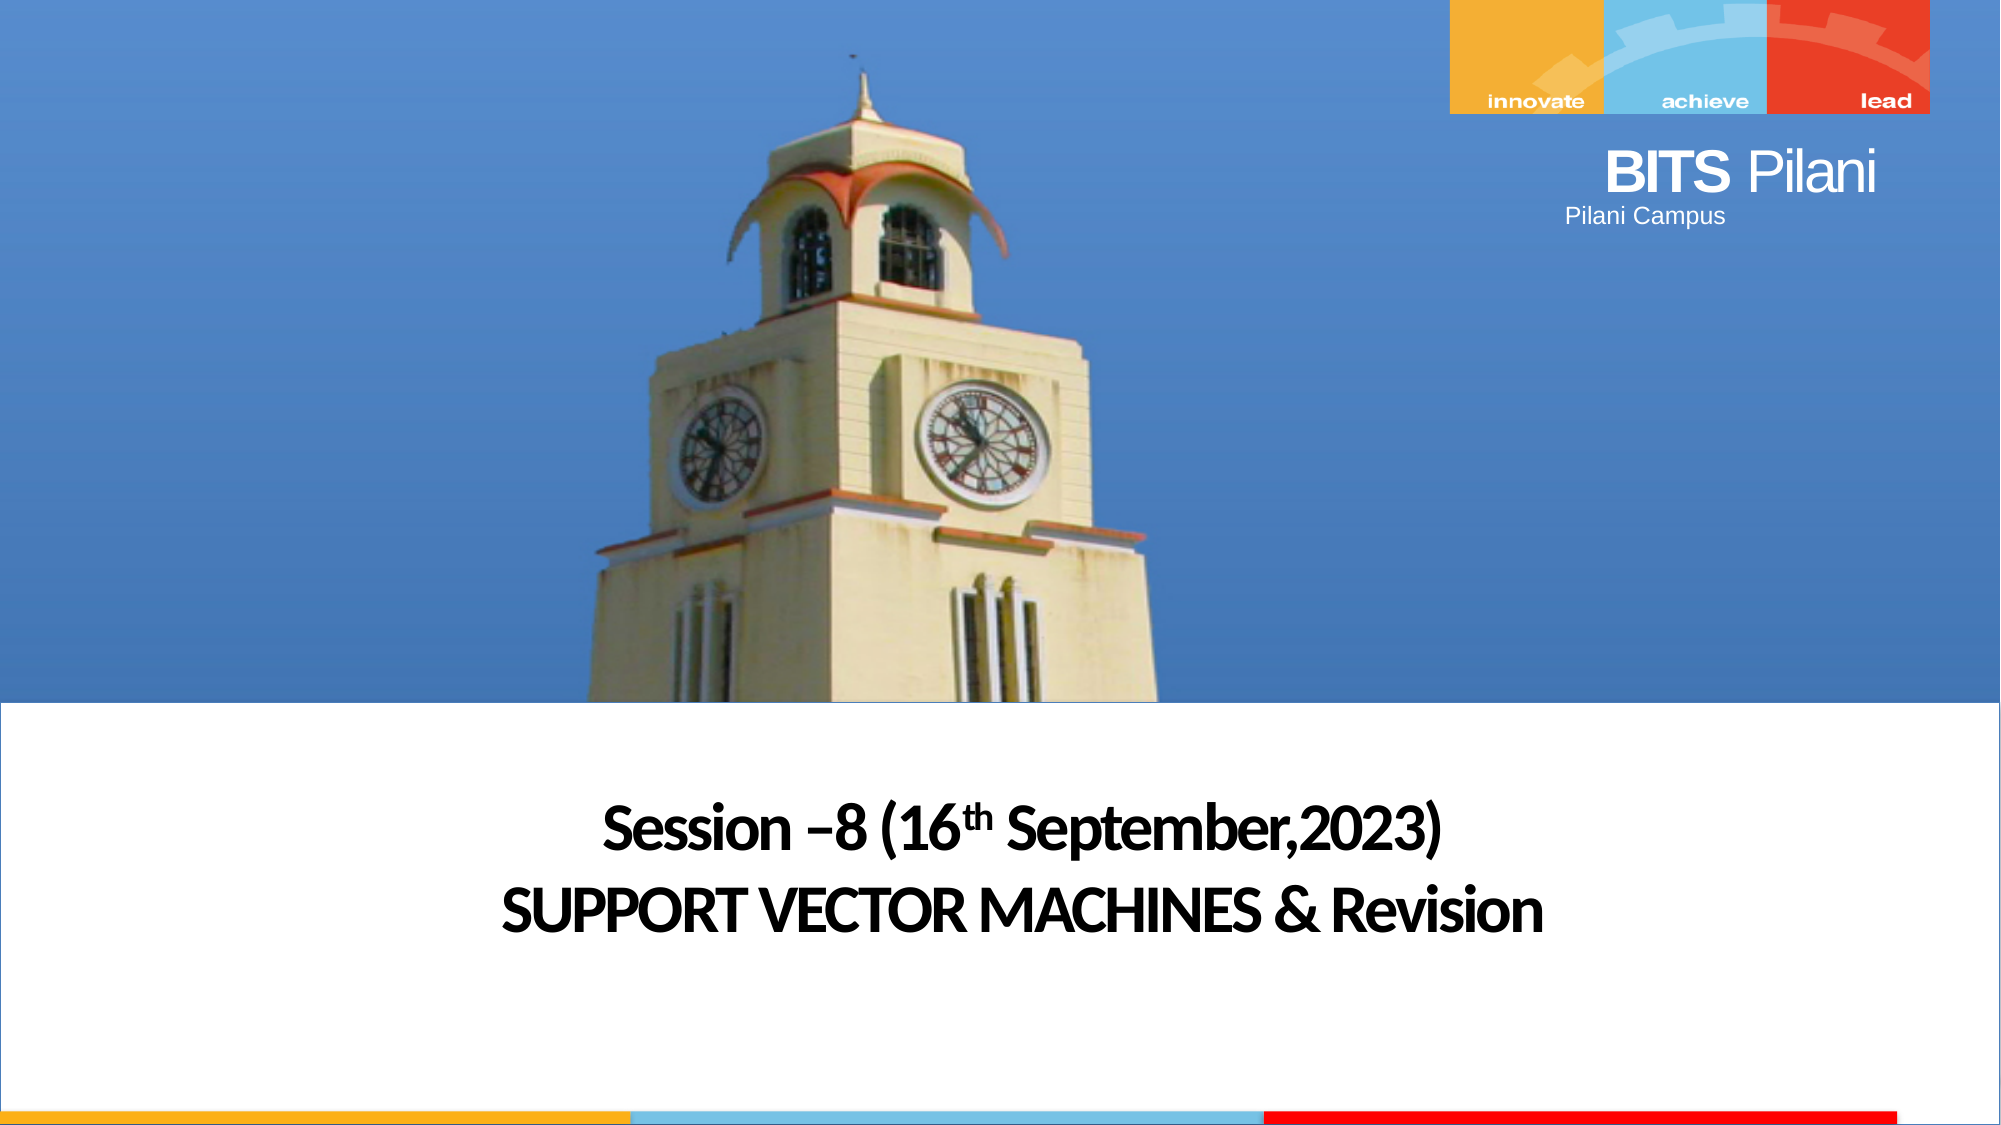

Session –8 (16th September,2023)
SUPPORT VECTOR MACHINES & Revision